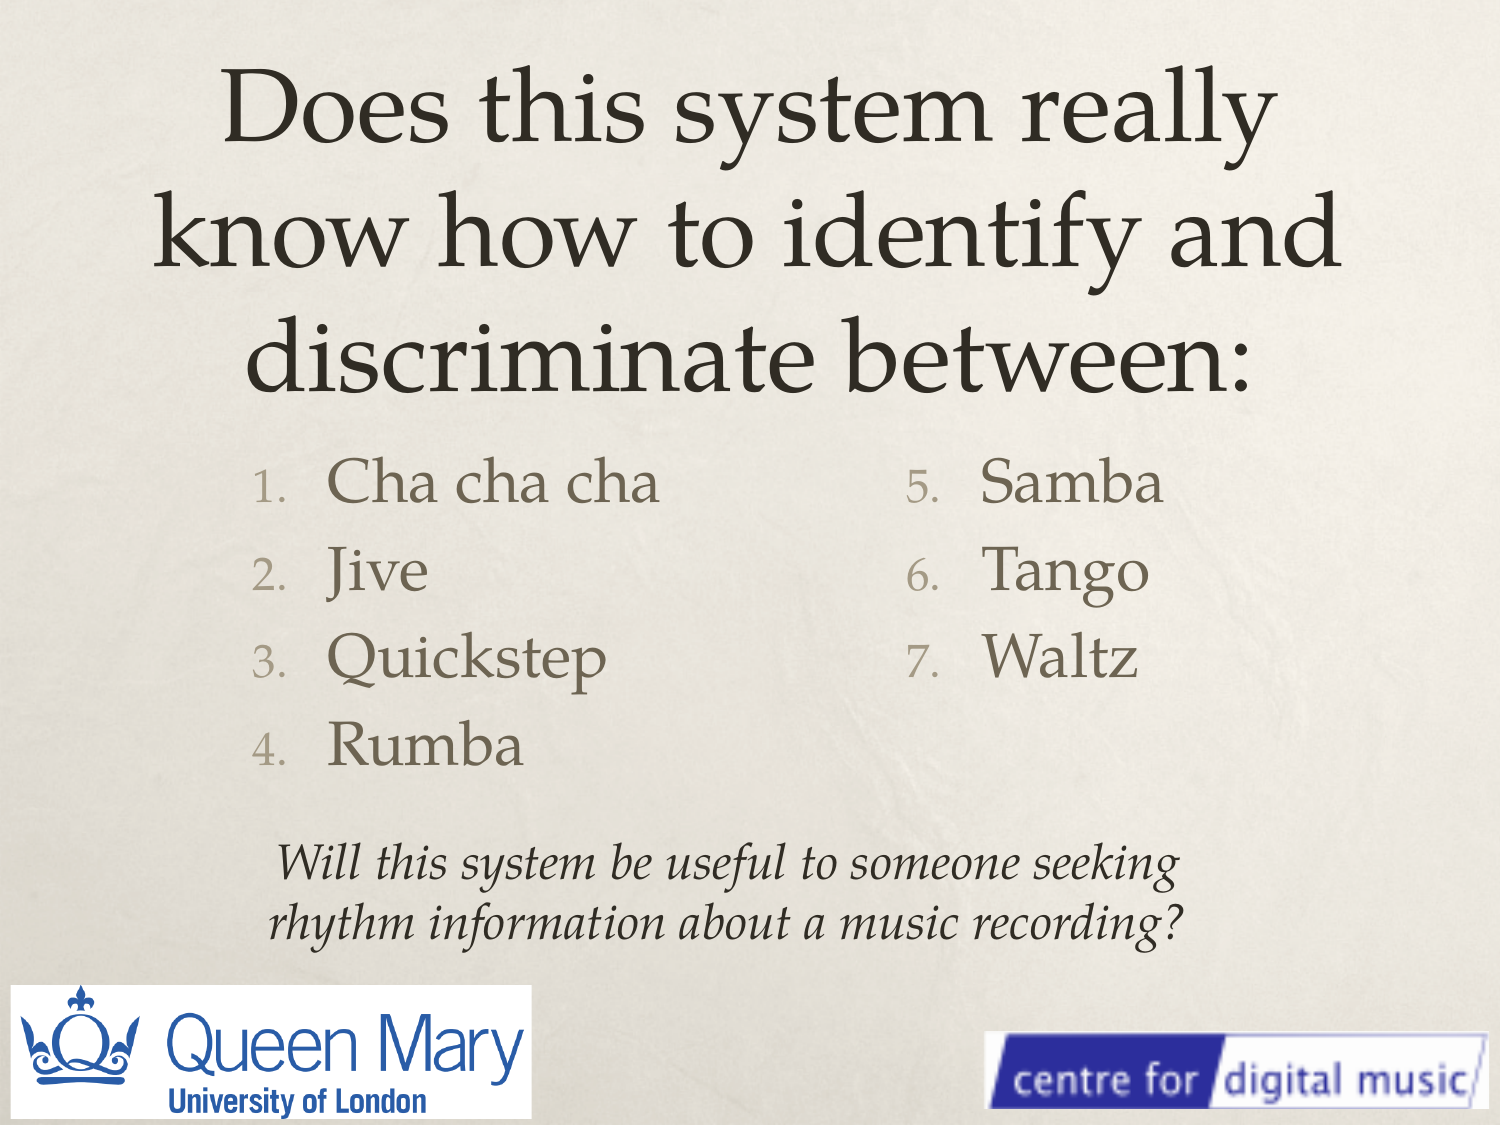

# Does this system really know how to identify and discriminate between:
Cha cha cha
Jive
Quickstep
Rumba
Samba
Tango
Waltz
Will this system be useful to someone seeking
rhythm information about a music recording?